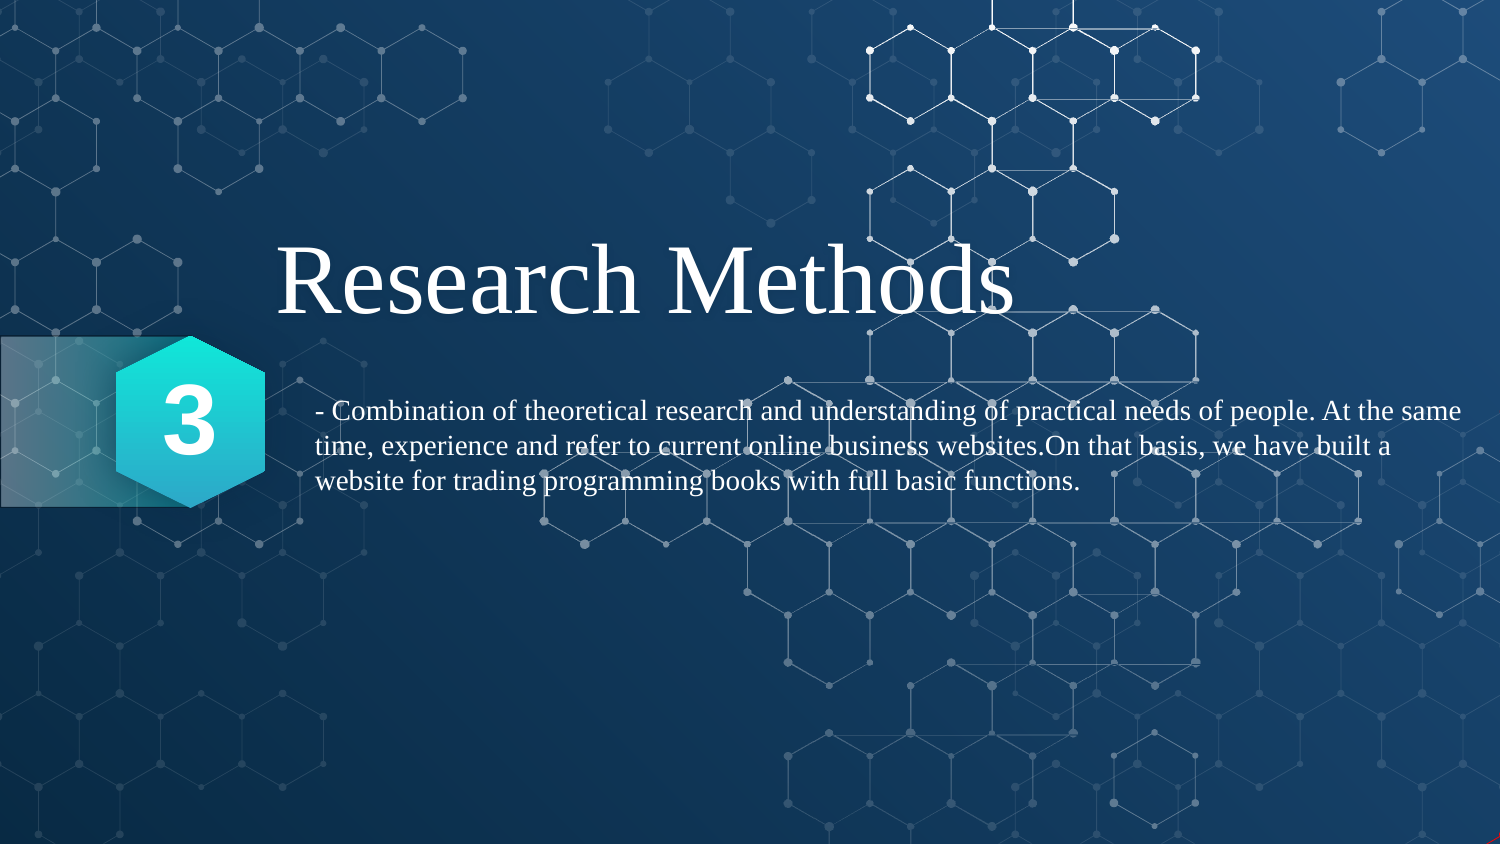

# Research Methods
3
- Combination of theoretical research and understanding of practical needs of people. At the same time, experience and refer to current online business websites.On that basis, we have built a website for trading programming books with full basic functions.